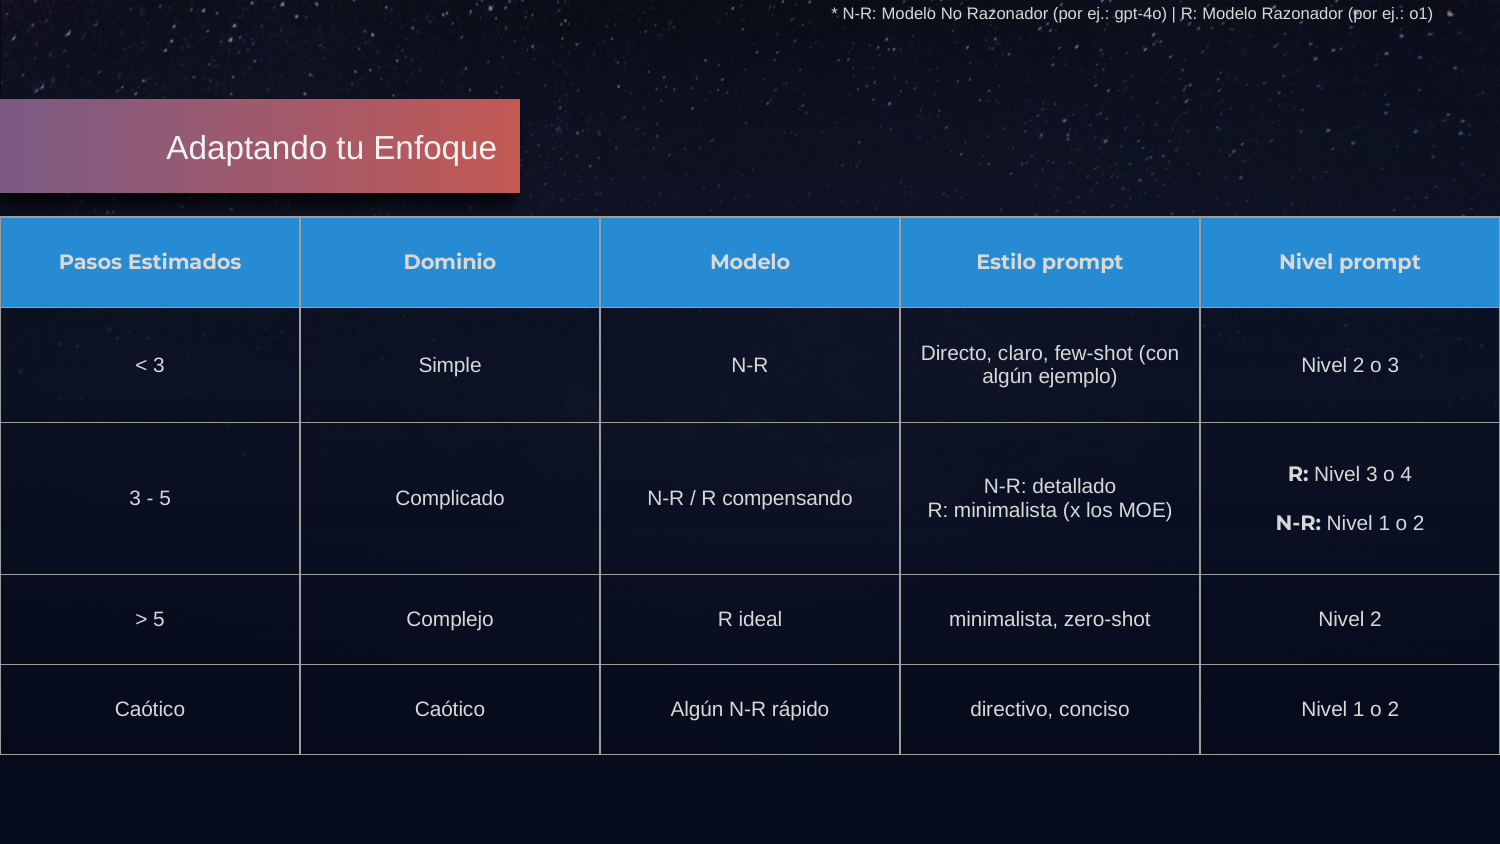

* N-R: Modelo No Razonador (por ej.: gpt-4o) | R: Modelo Razonador (por ej.: o1)

Adaptando tu Enfoque
| Pasos Estimados | Dominio | Modelo | Estilo prompt | Nivel prompt |
| --- | --- | --- | --- | --- |
| < 3 | Simple | N-R | Directo, claro, few-shot (con algún ejemplo) | Nivel 2 o 3 |
| 3 - 5 | Complicado | N-R / R compensando | N-R: detallado R: minimalista (x los MOE) | R: Nivel 3 o 4 N-R: Nivel 1 o 2 |
| > 5 | Complejo | R ideal | minimalista, zero-shot | Nivel 2 |
| Caótico | Caótico | Algún N-R rápido | directivo, conciso | Nivel 1 o 2 |